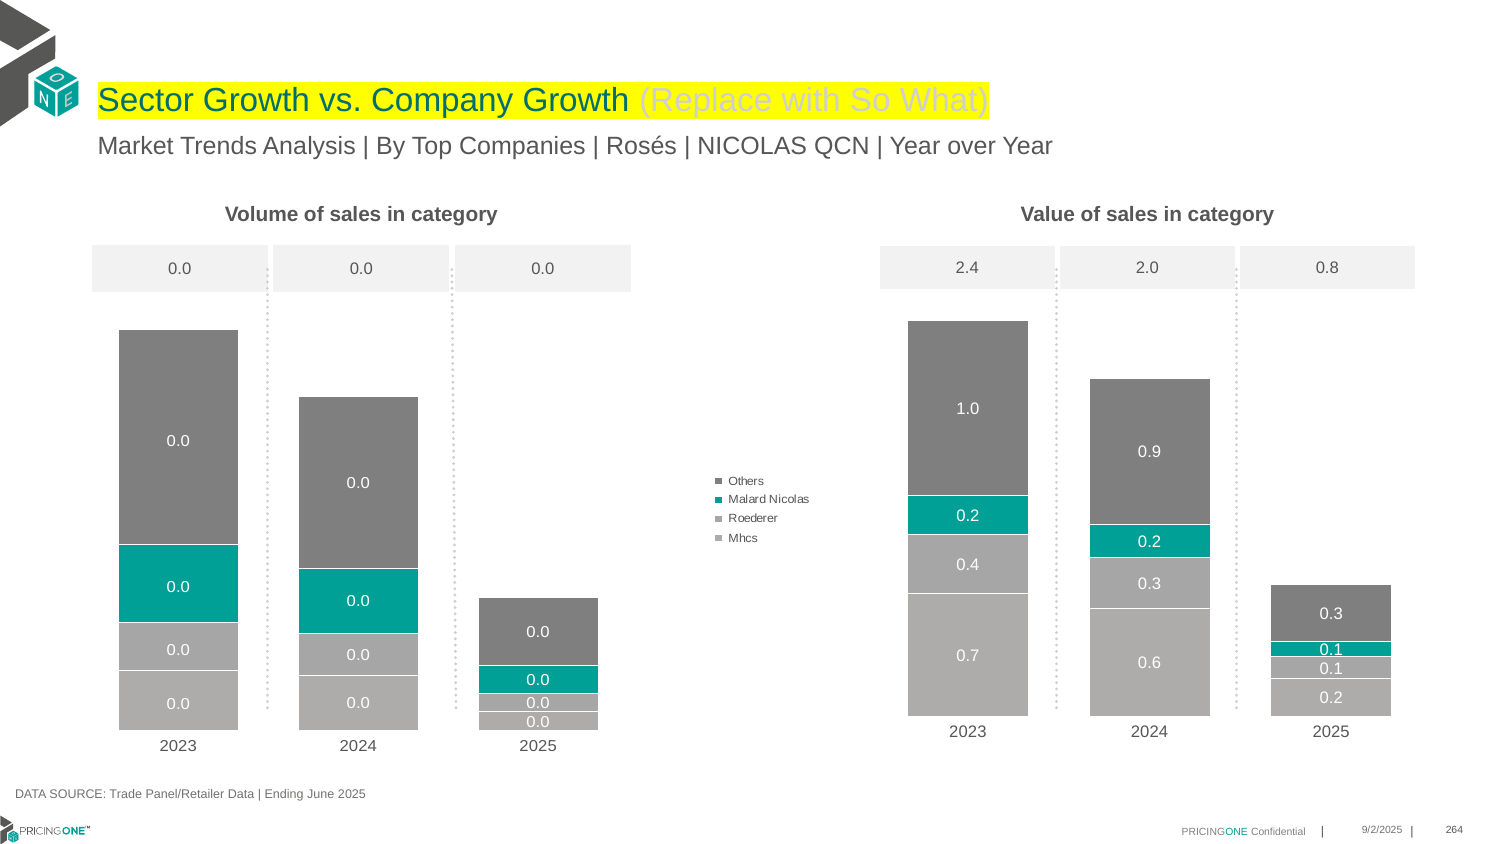

# Sector Growth vs. Company Growth (Replace with So What)
Market Trends Analysis | By Top Companies | Rosés | NICOLAS QCN | Year over Year
| Value of sales in category |  |  |
| --- | --- | --- |
| 2.4 | 2.0 | 0.8 |
| Volume of sales in category |  |  |
| --- | --- | --- |
| 0.0 | 0.0 | 0.0 |

### Chart

| Category | Mhcs | Roederer | Malard Nicolas | Others |
|---|---|---|---|---|
| 2023 | 0.729108 | 0.35357 | 0.233143 | 1.047875 |
| 2024 | 0.639426 | 0.306916 | 0.199702 | 0.868991 |
| 2025 | 0.221705 | 0.131948 | 0.08897 | 0.340366 |

### Chart

| Category | Mhcs | Roederer | Malard Nicolas | Others |
|---|---|---|---|---|
| 2023 | 0.004859 | 0.003859 | 0.00628 | 0.017384 |
| 2024 | 0.004491 | 0.003395 | 0.005167 | 0.013911 |
| 2025 | 0.00152 | 0.001464 | 0.002316 | 0.005468 |
DATA SOURCE: Trade Panel/Retailer Data | Ending June 2025

9/2/2025
264